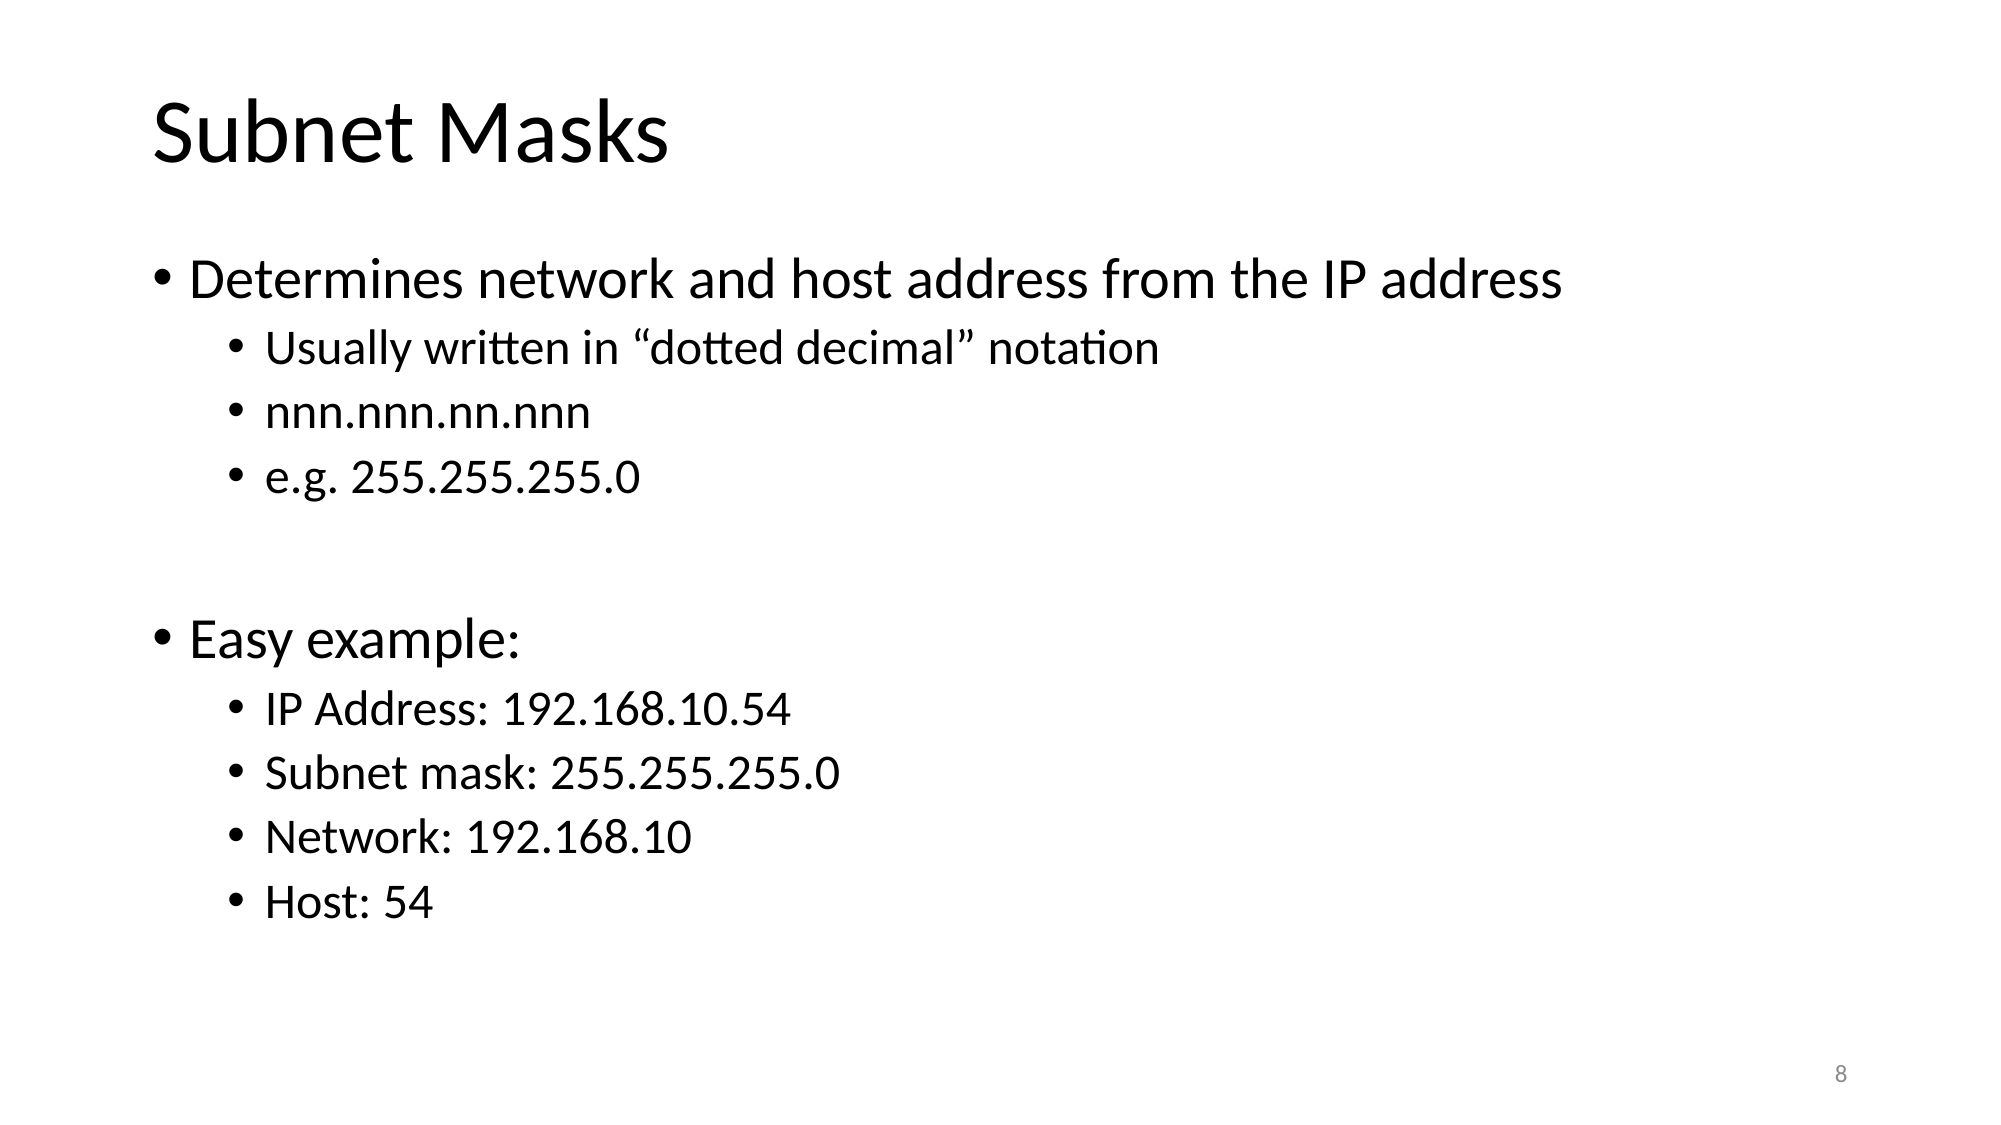

# Subnet Masks
Determines network and host address from the IP address
Usually written in “dotted decimal” notation
nnn.nnn.nn.nnn
e.g. 255.255.255.0

Easy example:
IP Address: 192.168.10.54
Subnet mask: 255.255.255.0
Network: 192.168.10
Host: 54
8